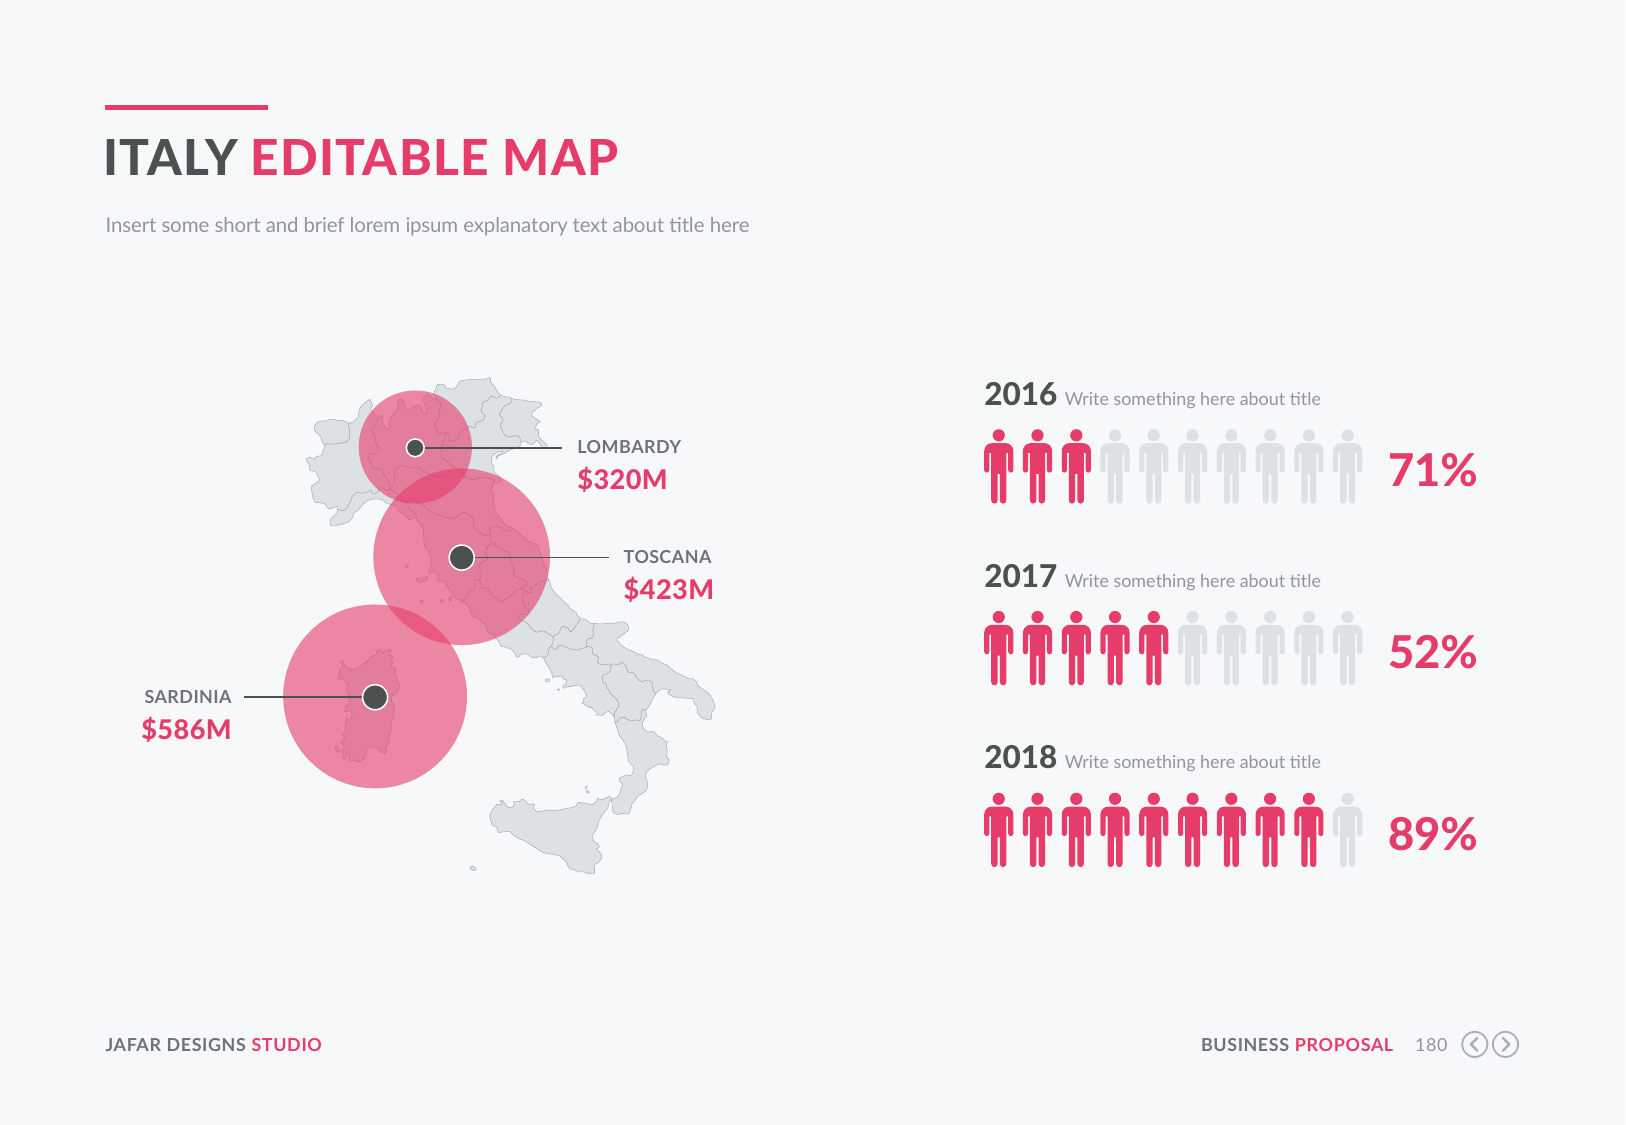

Italy Editable Map
Insert some short and brief lorem ipsum explanatory text about title here
2016 Write something here about title

Lombardy
$320m

71%

Toscana
$423m
2017 Write something here about title

52%

Sardinia
$586m
2018 Write something here about title

89%